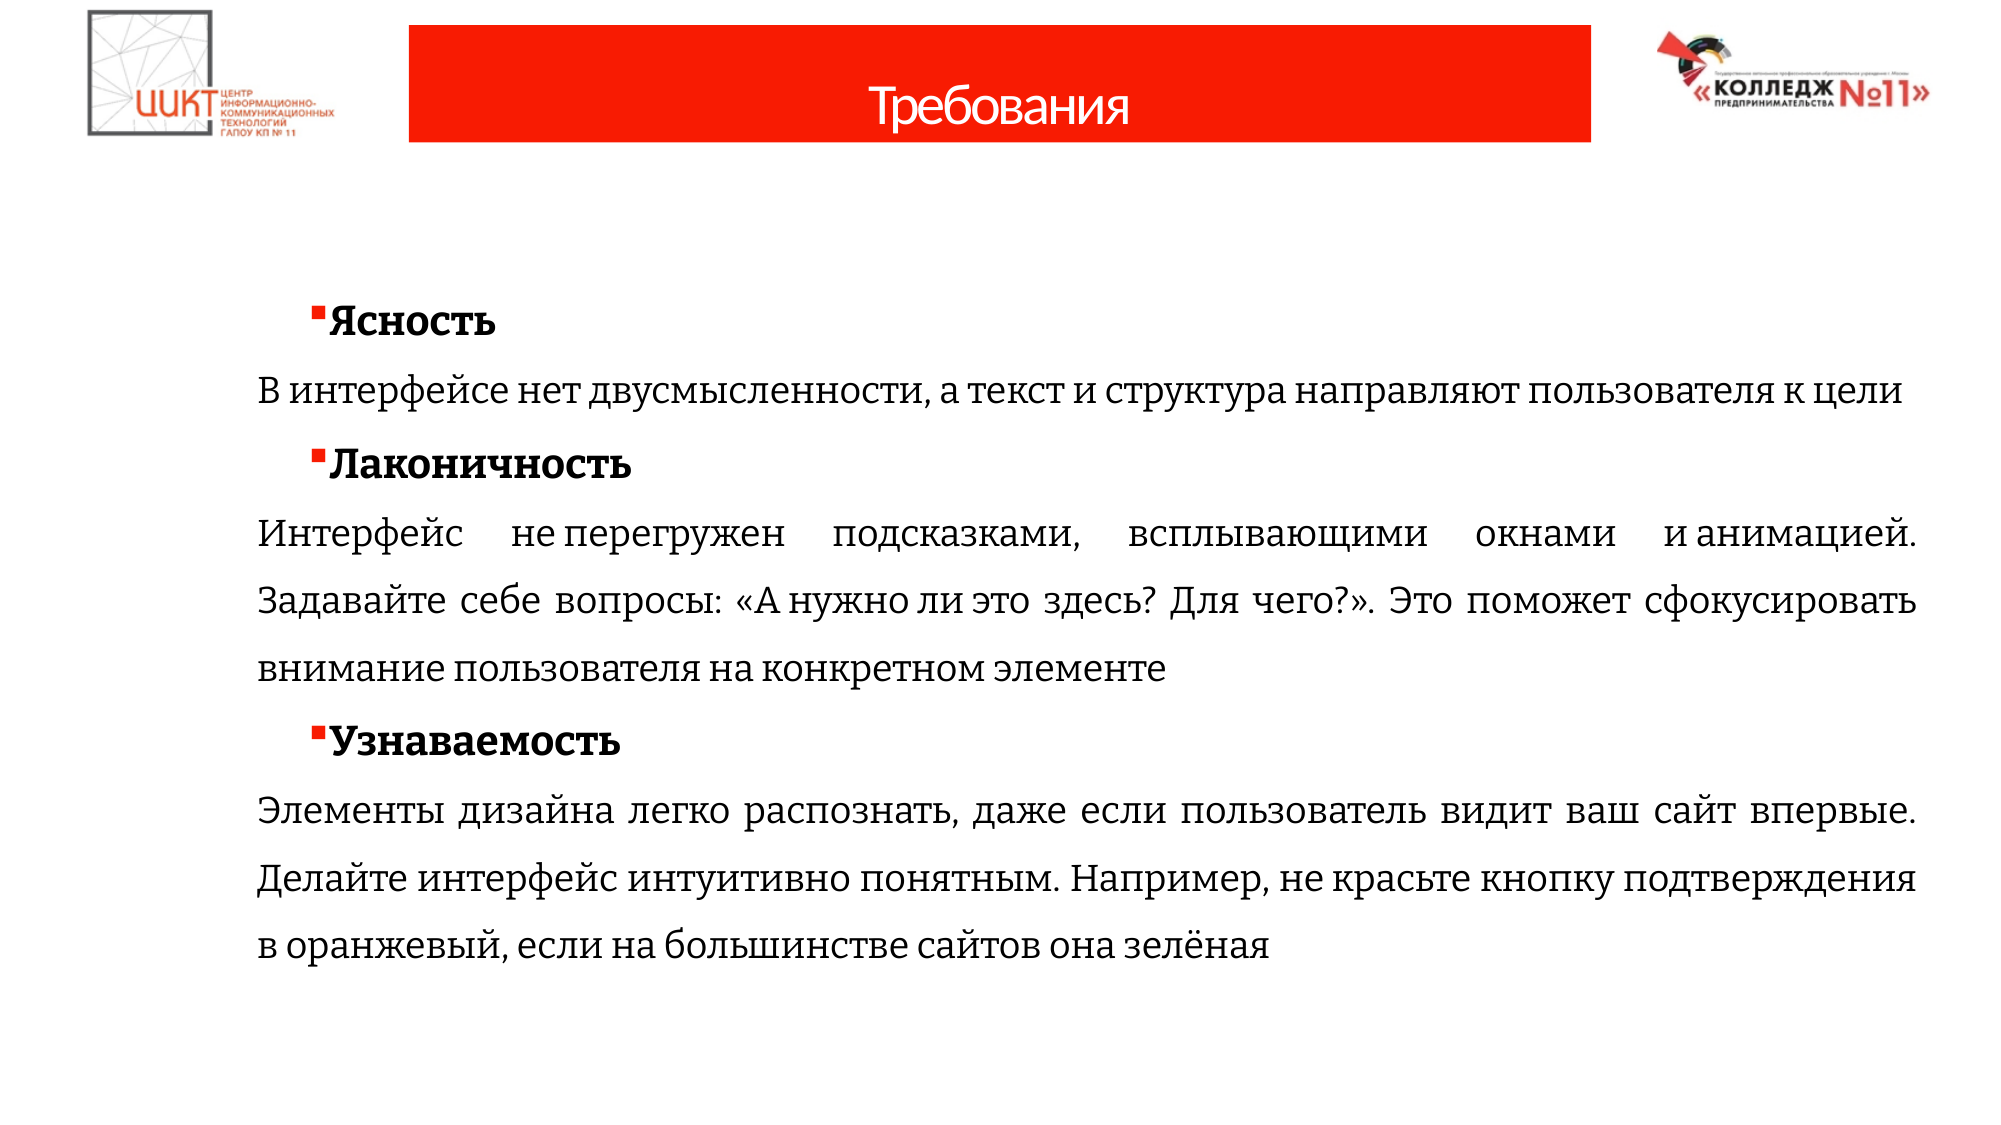

# Требования
Ясность
В интерфейсе нет двусмысленности, а текст и структура направляют пользователя к цели
Лаконичность
Интерфейс не перегружен подсказками, всплывающими окнами и анимацией. Задавайте себе вопросы: «А нужно ли это здесь? Для чего?». Это поможет сфокусировать внимание пользователя на конкретном элементе
Узнаваемость
Элементы дизайна легко распознать, даже если пользователь видит ваш сайт впервые. Делайте интерфейс интуитивно понятным. Например, не красьте кнопку подтверждения в оранжевый, если на большинстве сайтов она зелёная